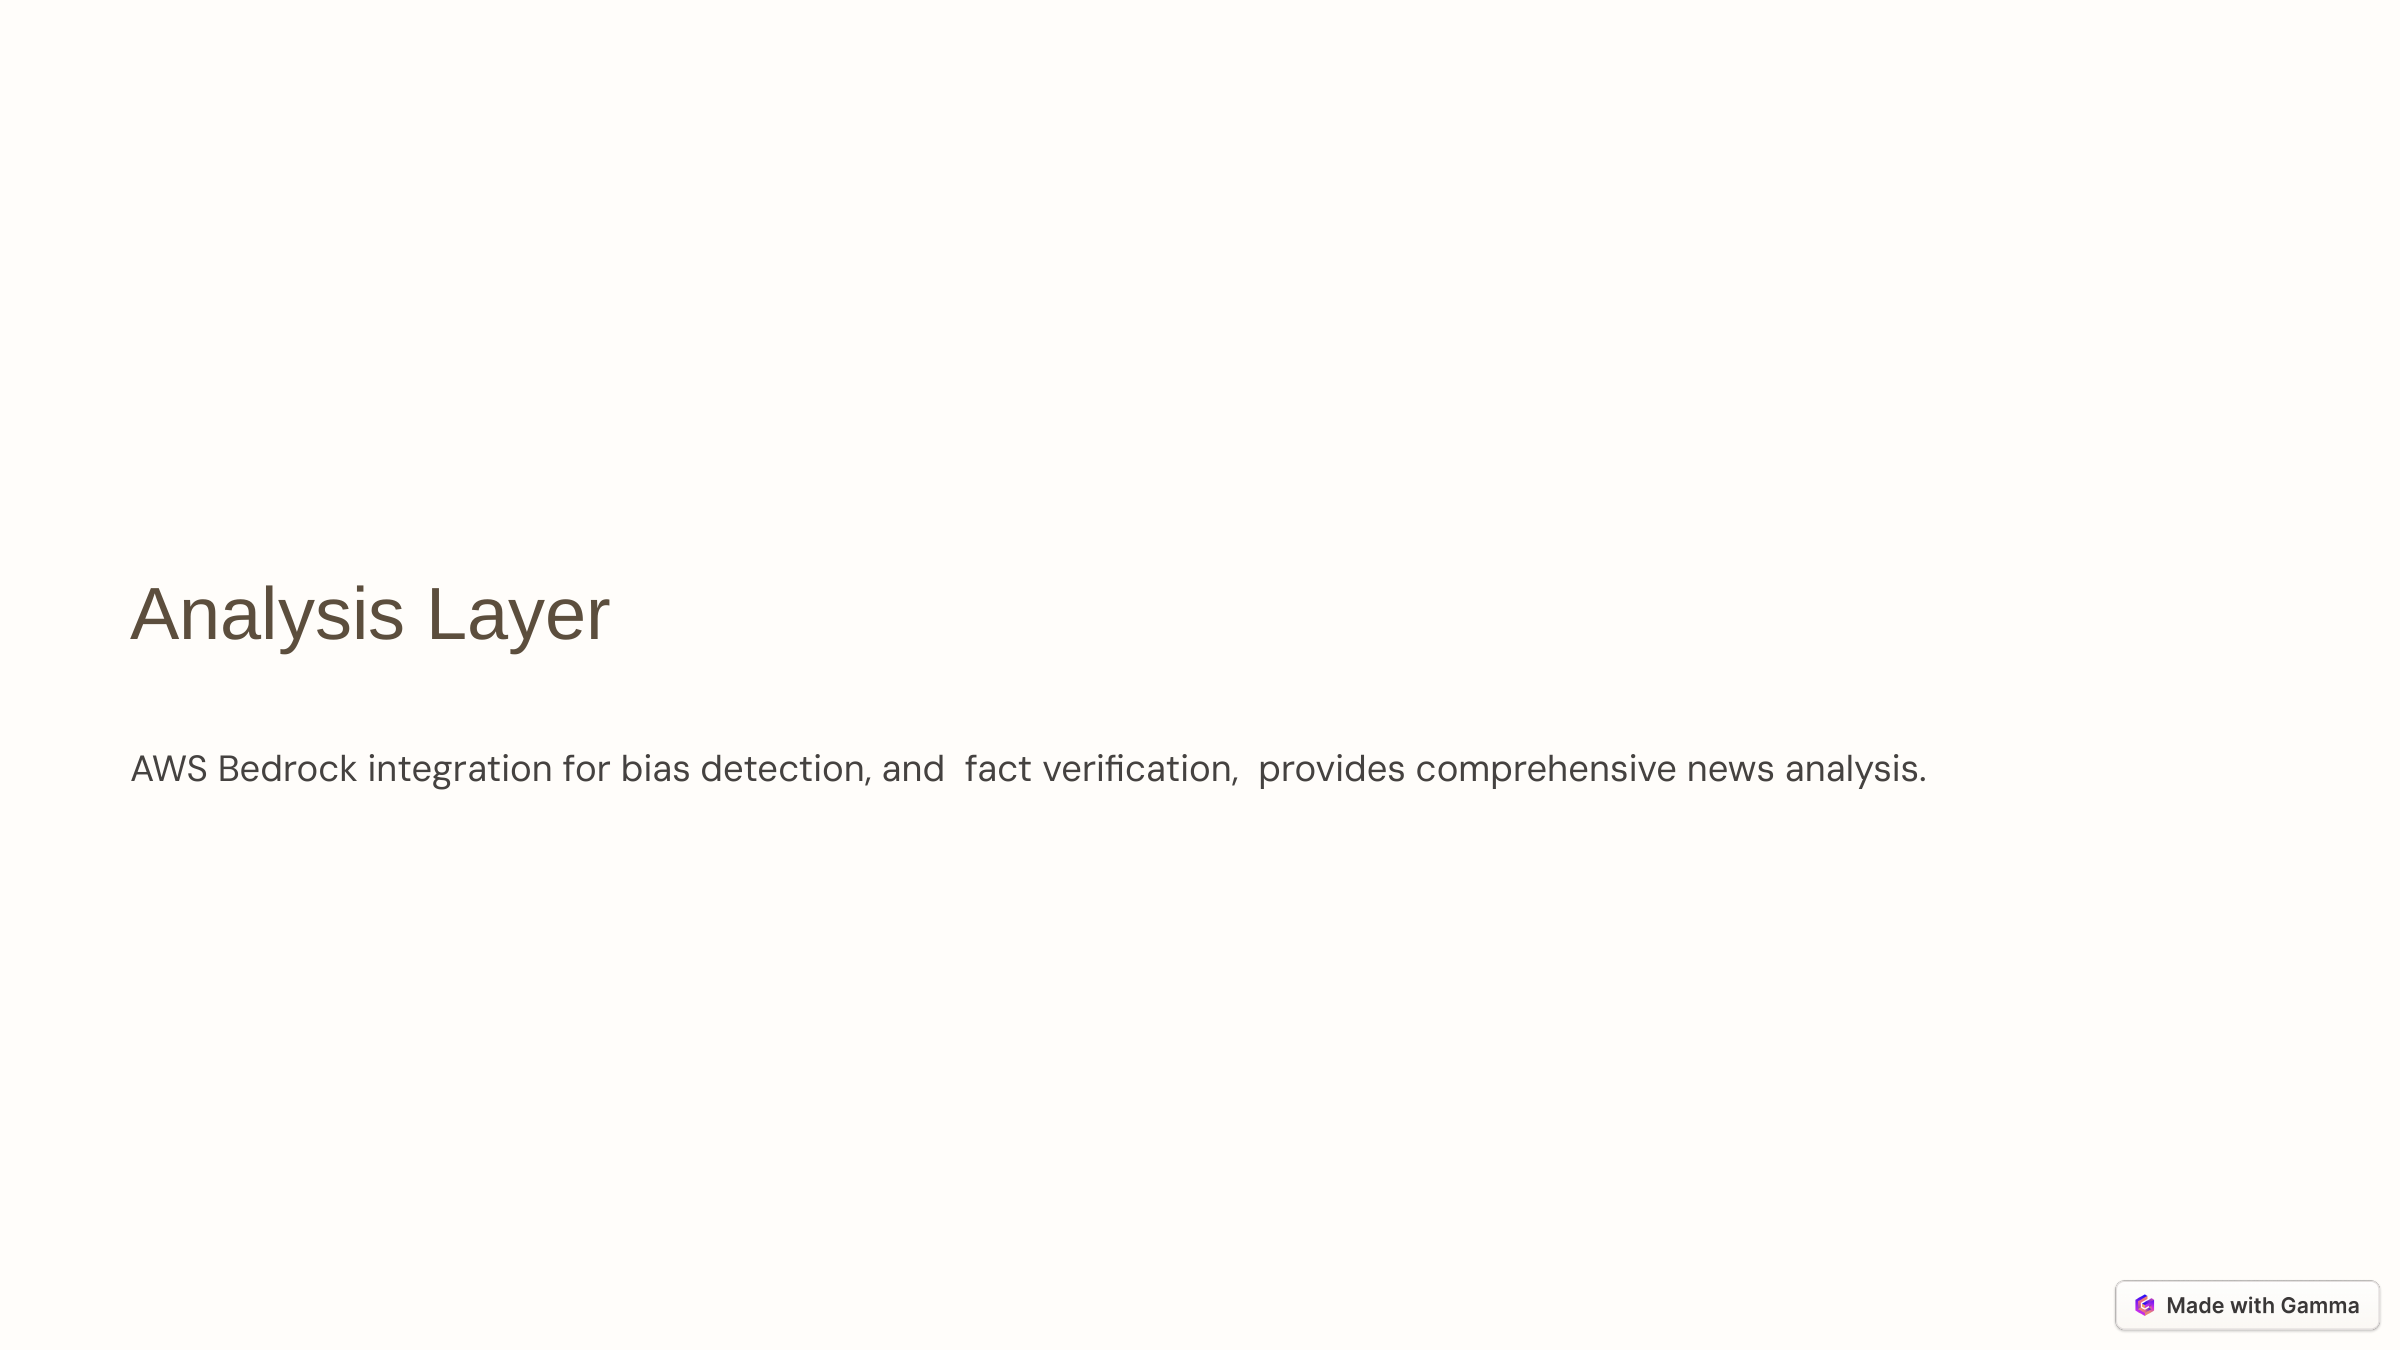

Analysis Layer
AWS Bedrock integration for bias detection, and  fact verification,  provides comprehensive news analysis.